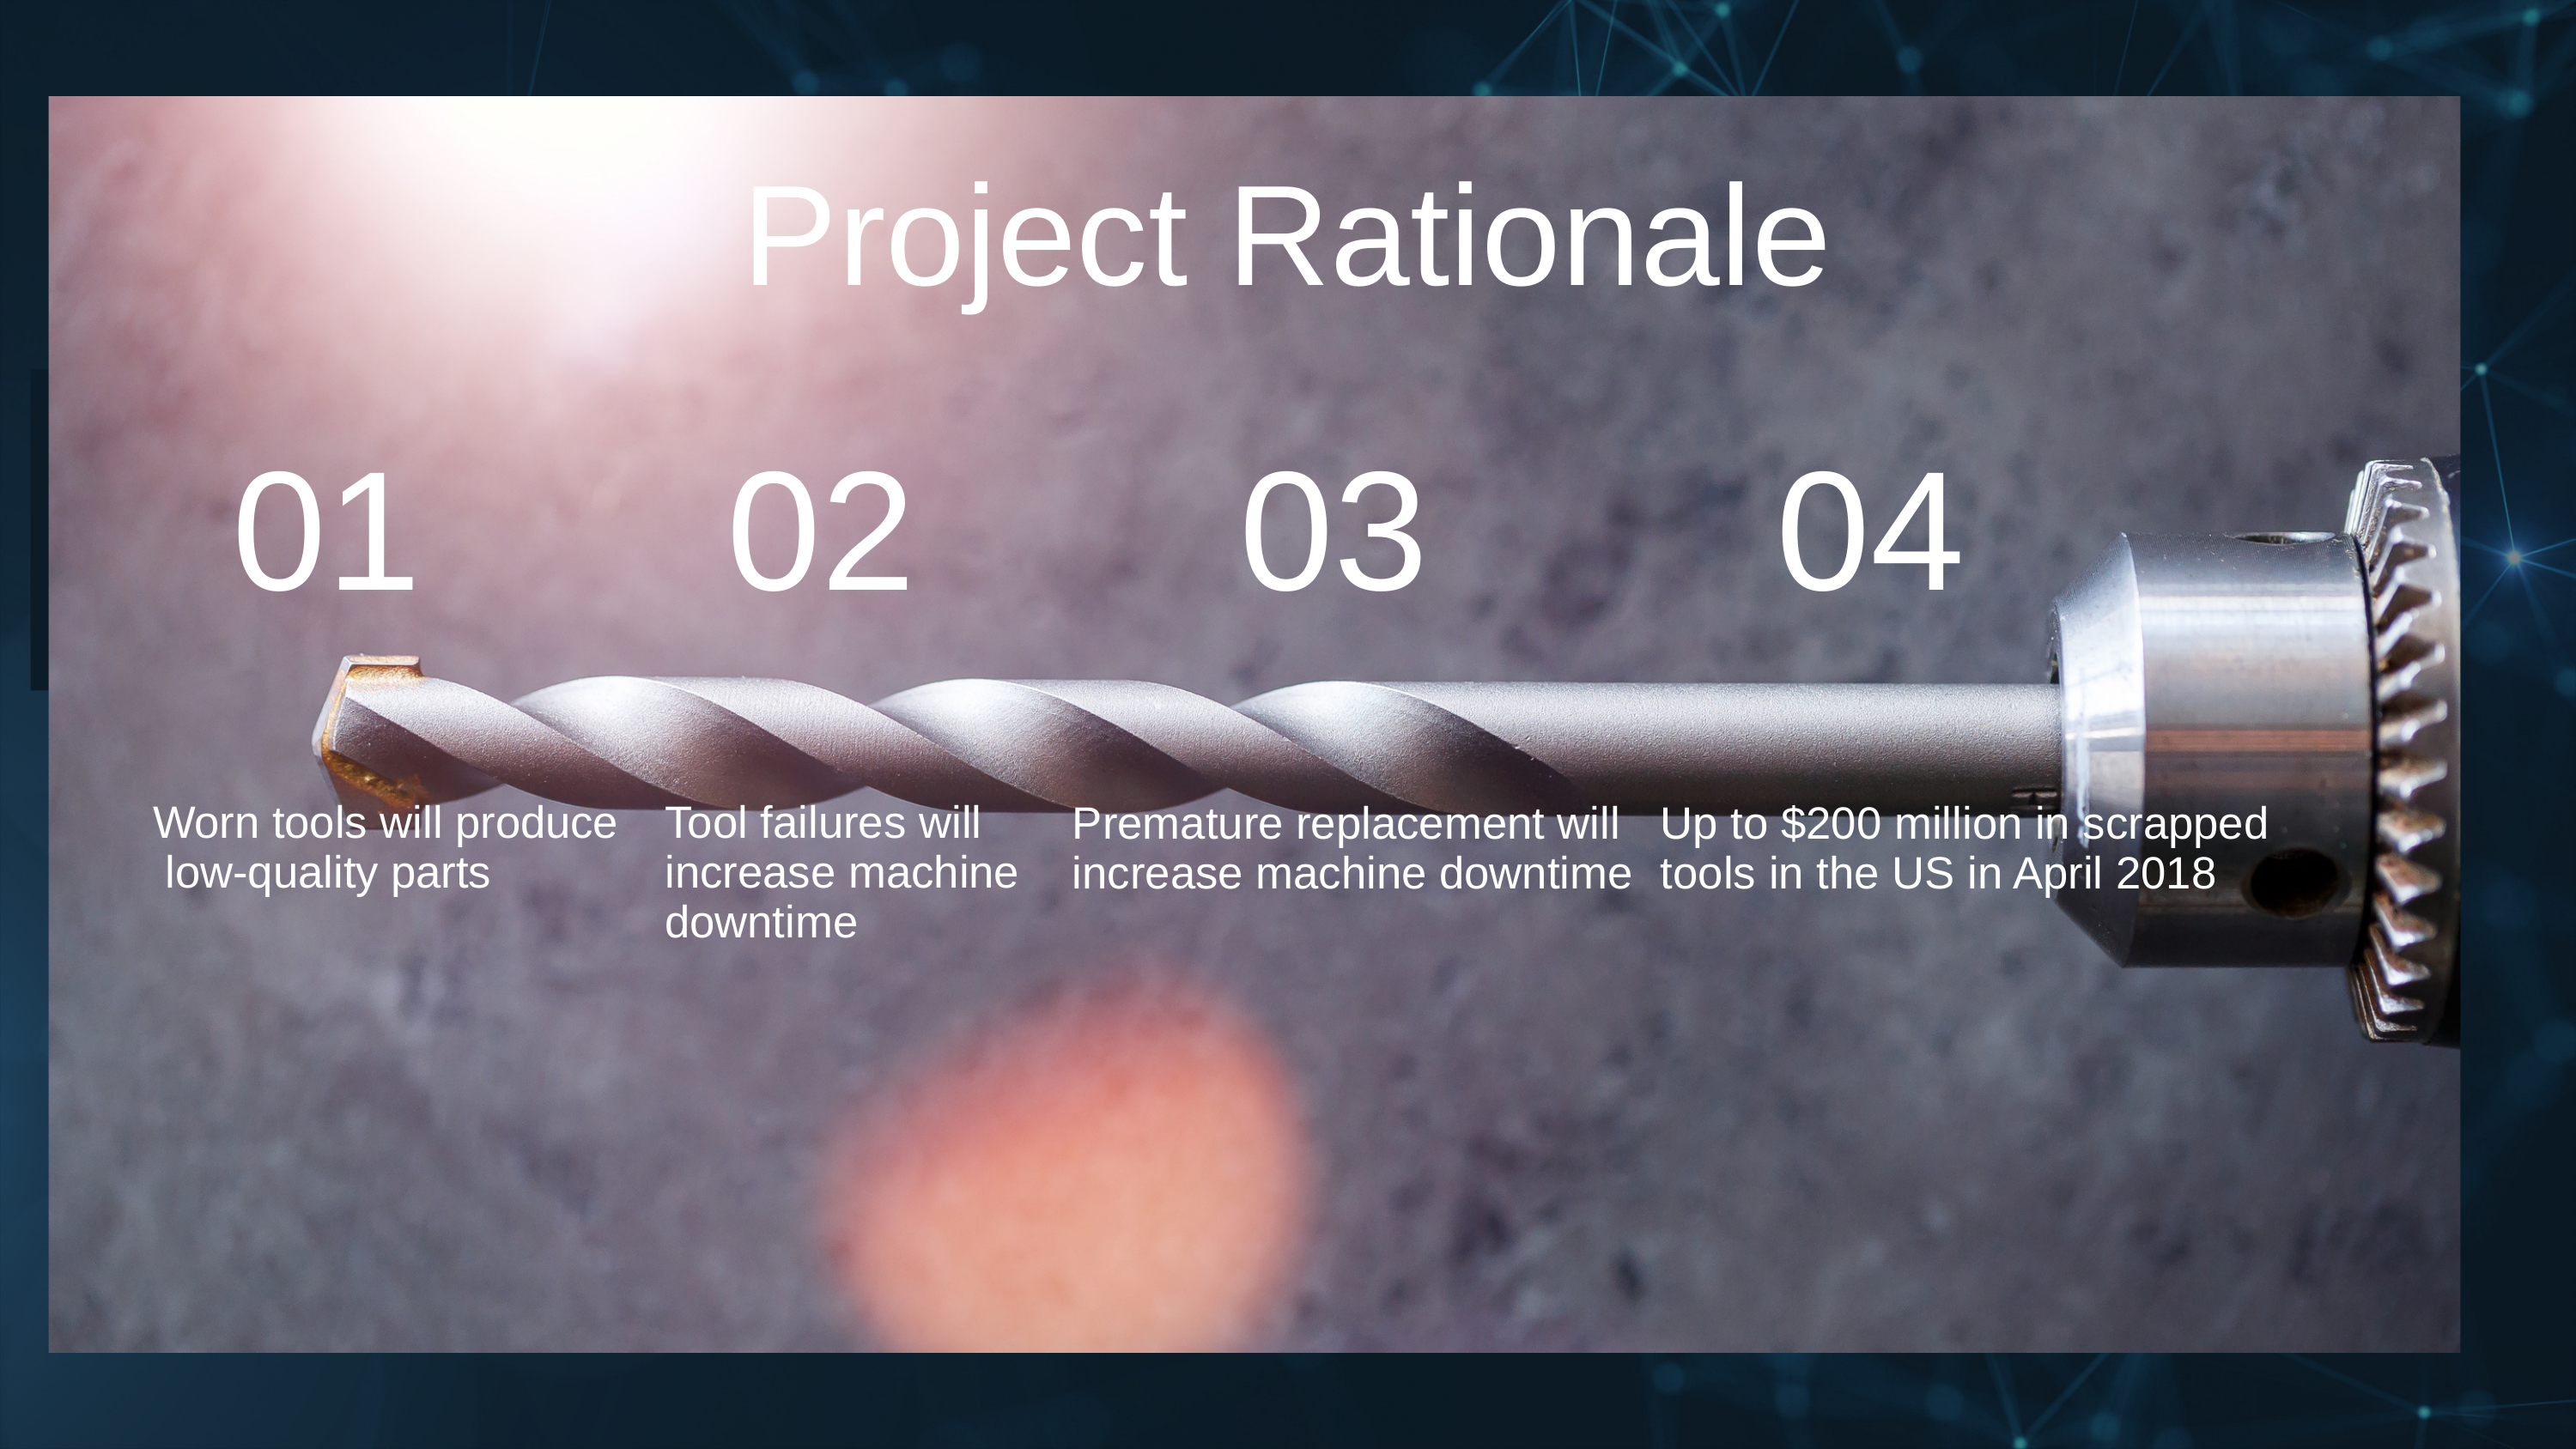

Project Rationale

01
02
03
04
Worn tools will produce
 low-quality parts

Tool failures will
increase machine
downtime

Premature replacement will increase machine downtime

Up to $200 million in scrapped tools in the US in April 2018